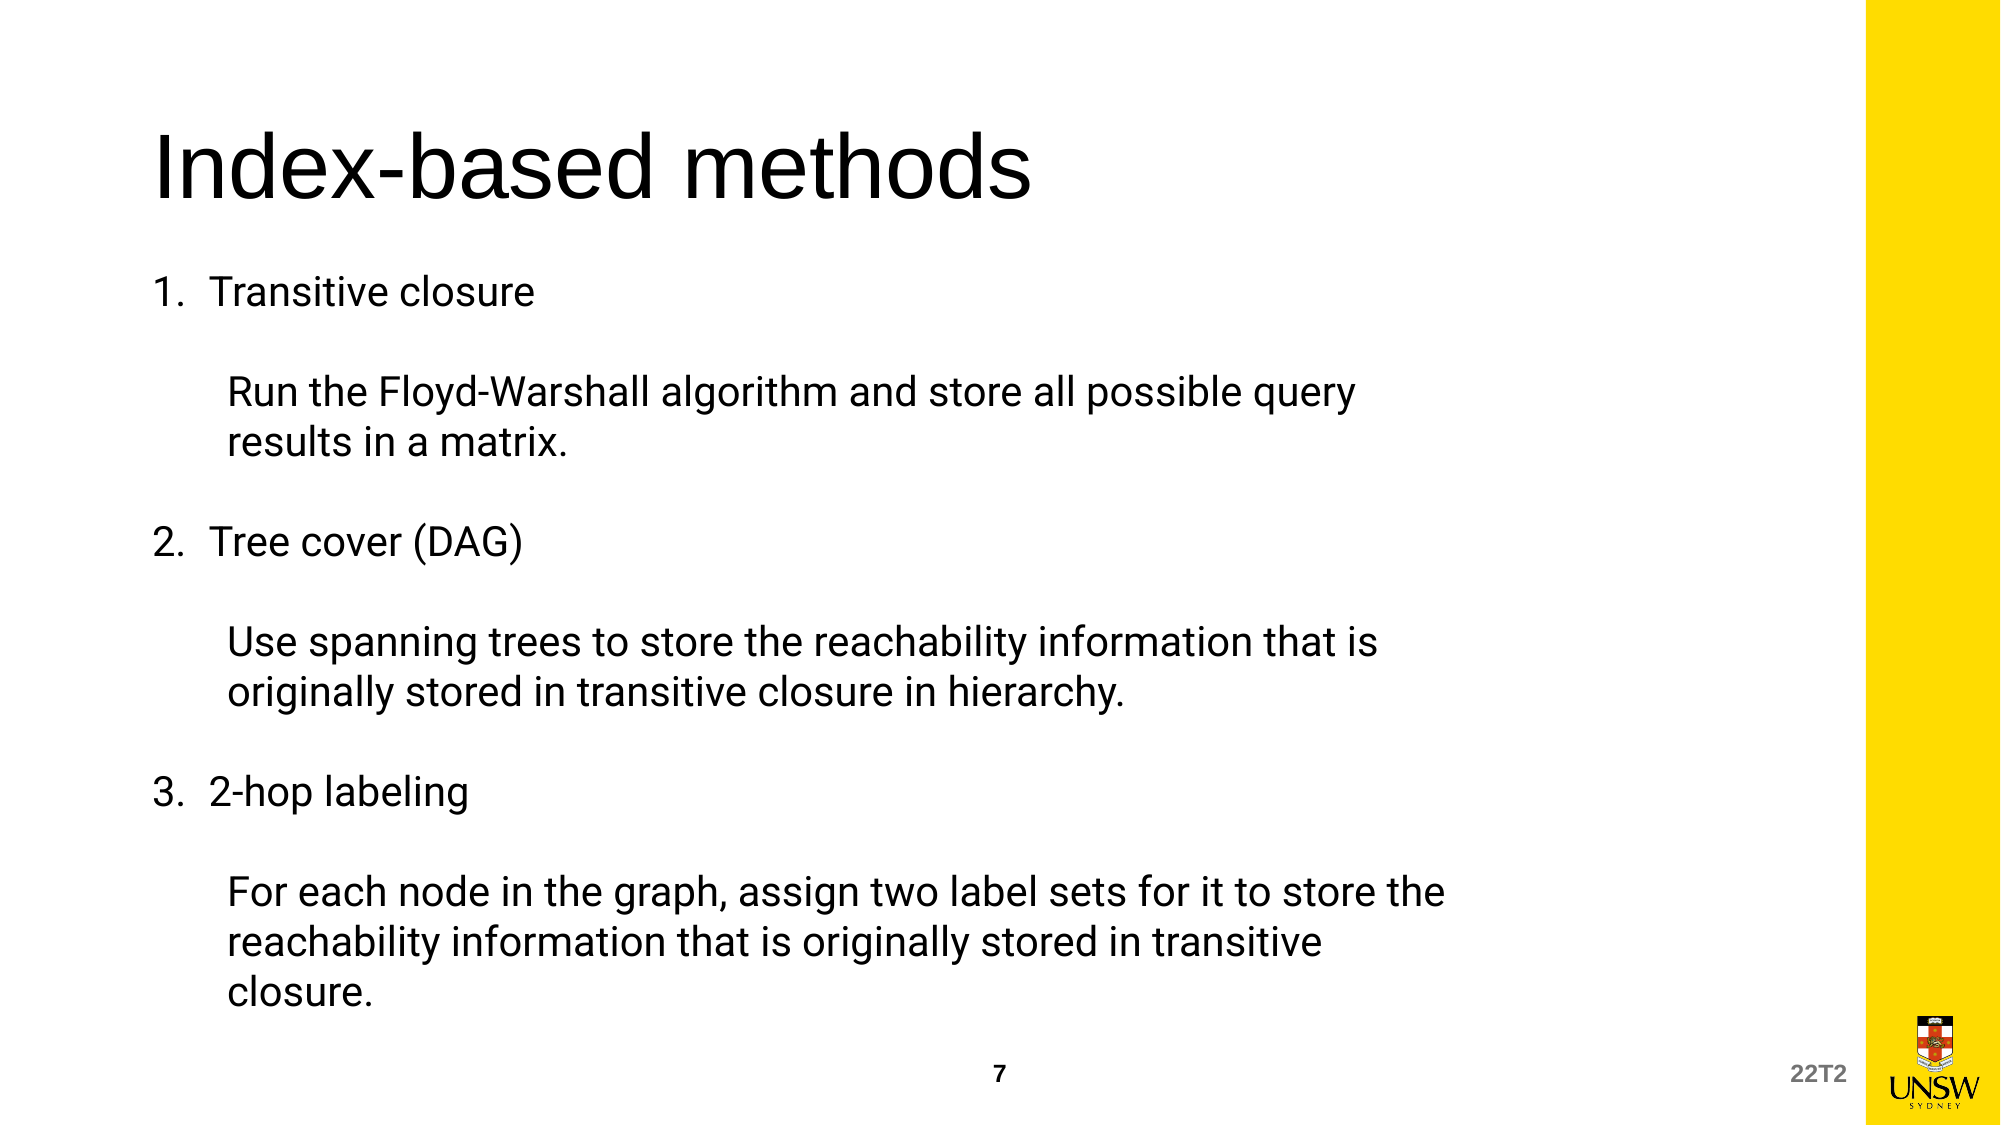

# Index-based methods
Transitive closure

Run the Floyd-Warshall algorithm and store all possible query results in a matrix.

Tree cover (DAG)

Use spanning trees to store the reachability information that is originally stored in transitive closure in hierarchy.

2-hop labeling

For each node in the graph, assign two label sets for it to store the reachability information that is originally stored in transitive closure.
7
22T2